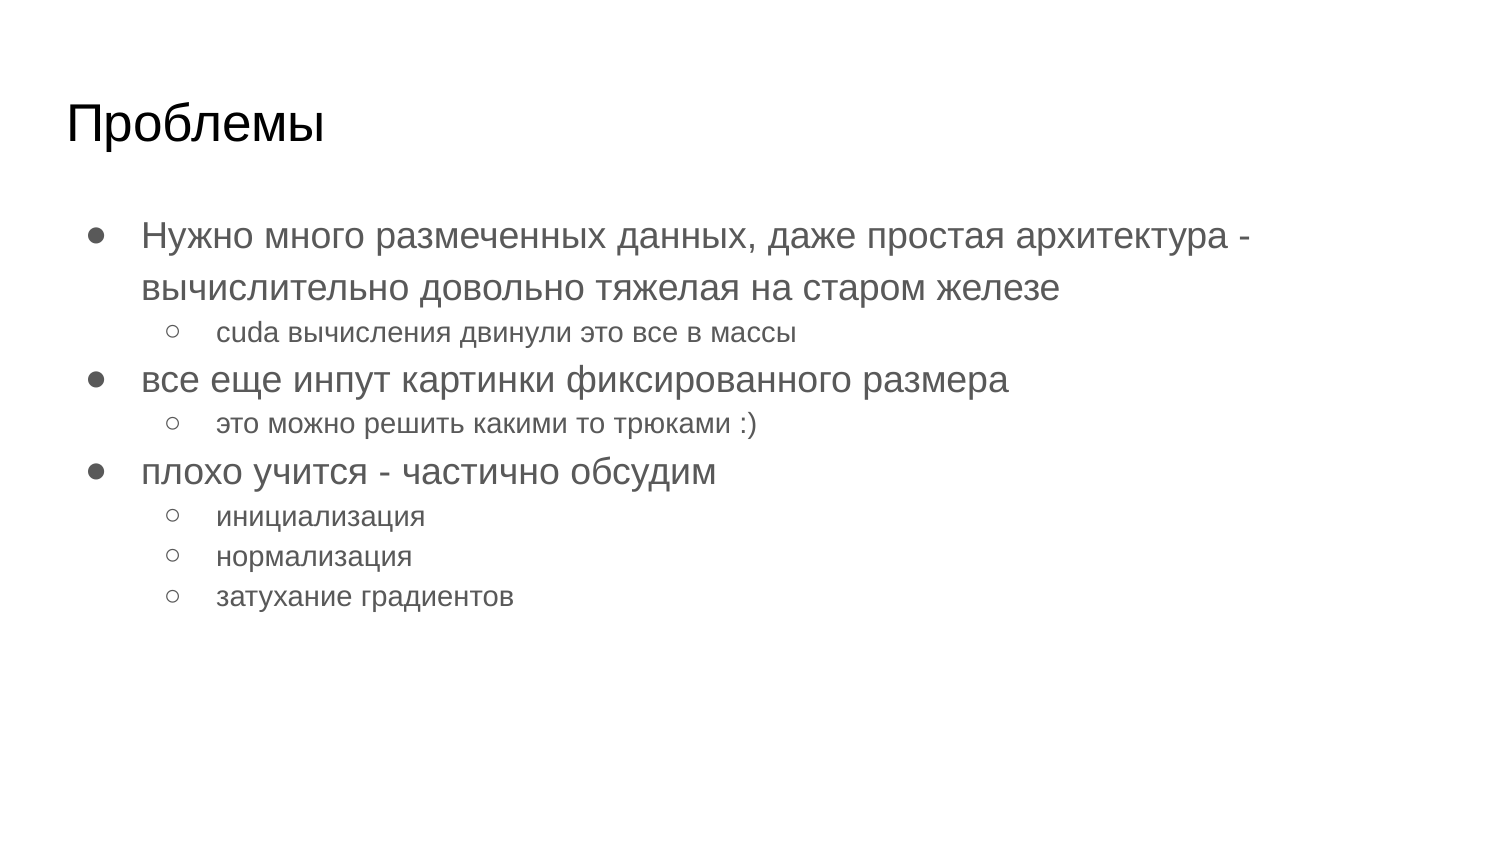

# Проблемы
Нужно много размеченных данных, даже простая архитектура - вычислительно довольно тяжелая на старом железе
cuda вычисления двинули это все в массы
все еще инпут картинки фиксированного размера
это можно решить какими то трюками :)
плохо учится - частично обсудим
инициализация
нормализация
затухание градиентов